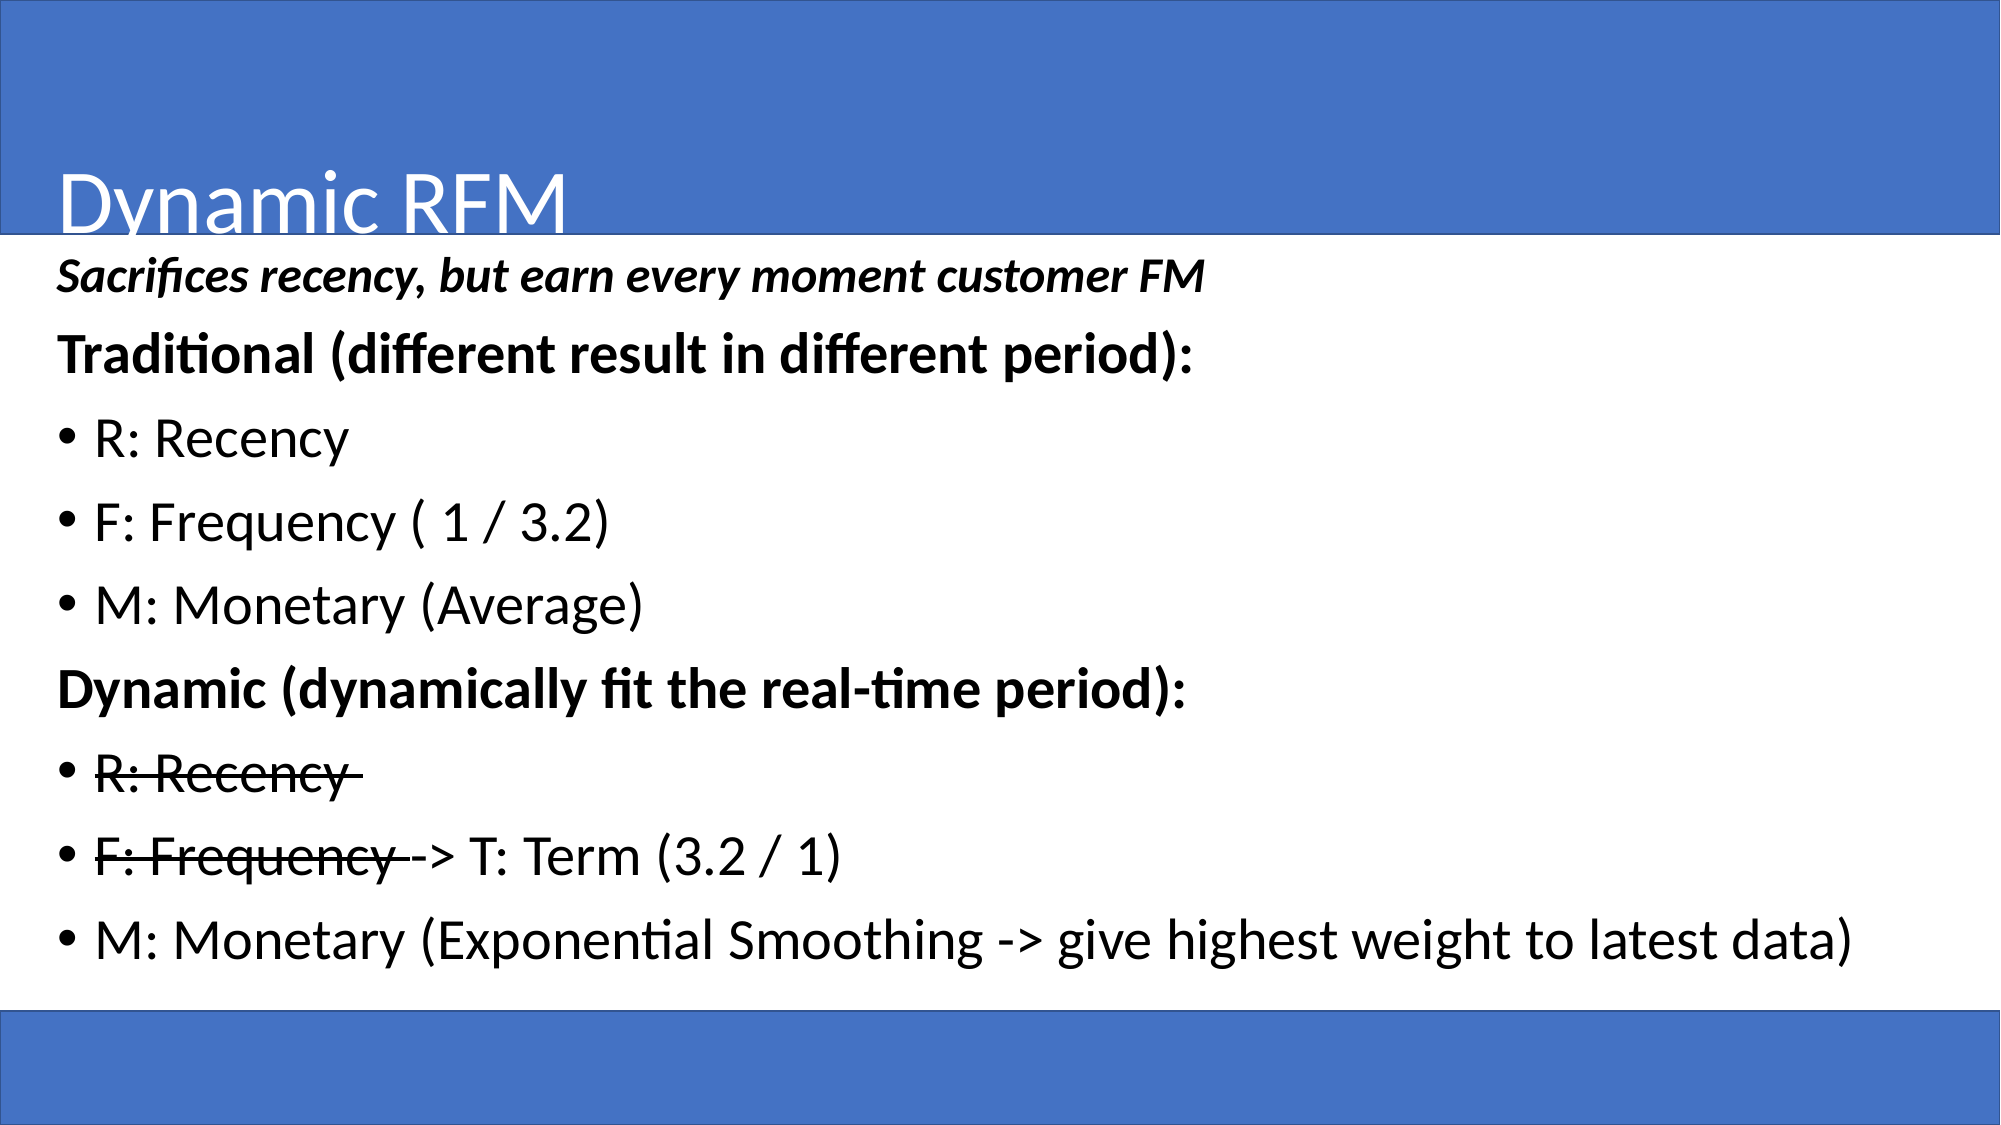

Dynamic RFM
Sacrifices recency, but earn every moment customer FM
Traditional (different result in different period):
R: Recency
F: Frequency ( 1 / 3.2)
M: Monetary (Average)
Dynamic (dynamically fit the real-time period):
R: Recency
F: Frequency -> T: Term (3.2 / 1)
M: Monetary (Exponential Smoothing -> give highest weight to latest data)